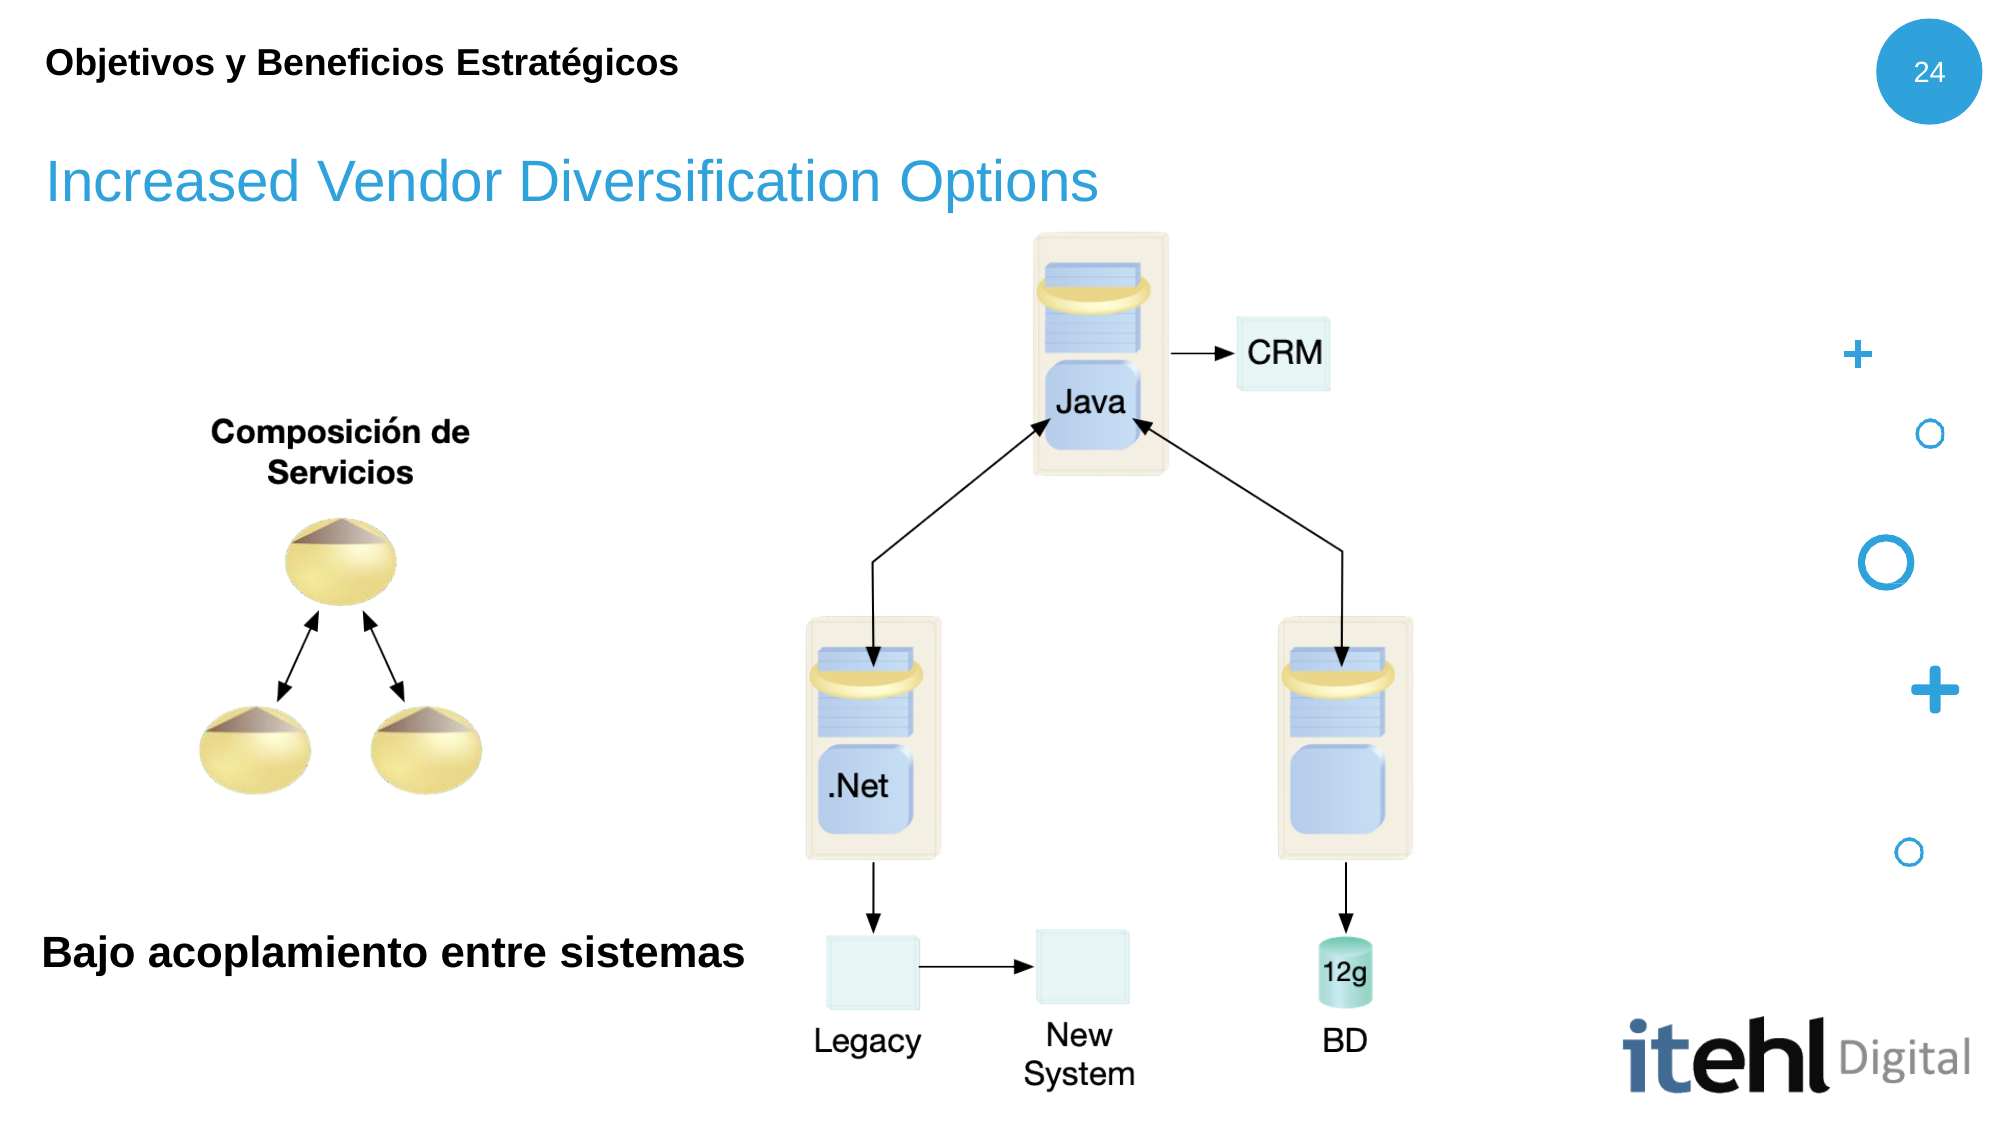

Objetivos y Beneficios Estratégicos
24
# Increased Vendor Diversification Options

Bajo acoplamiento entre sistemas